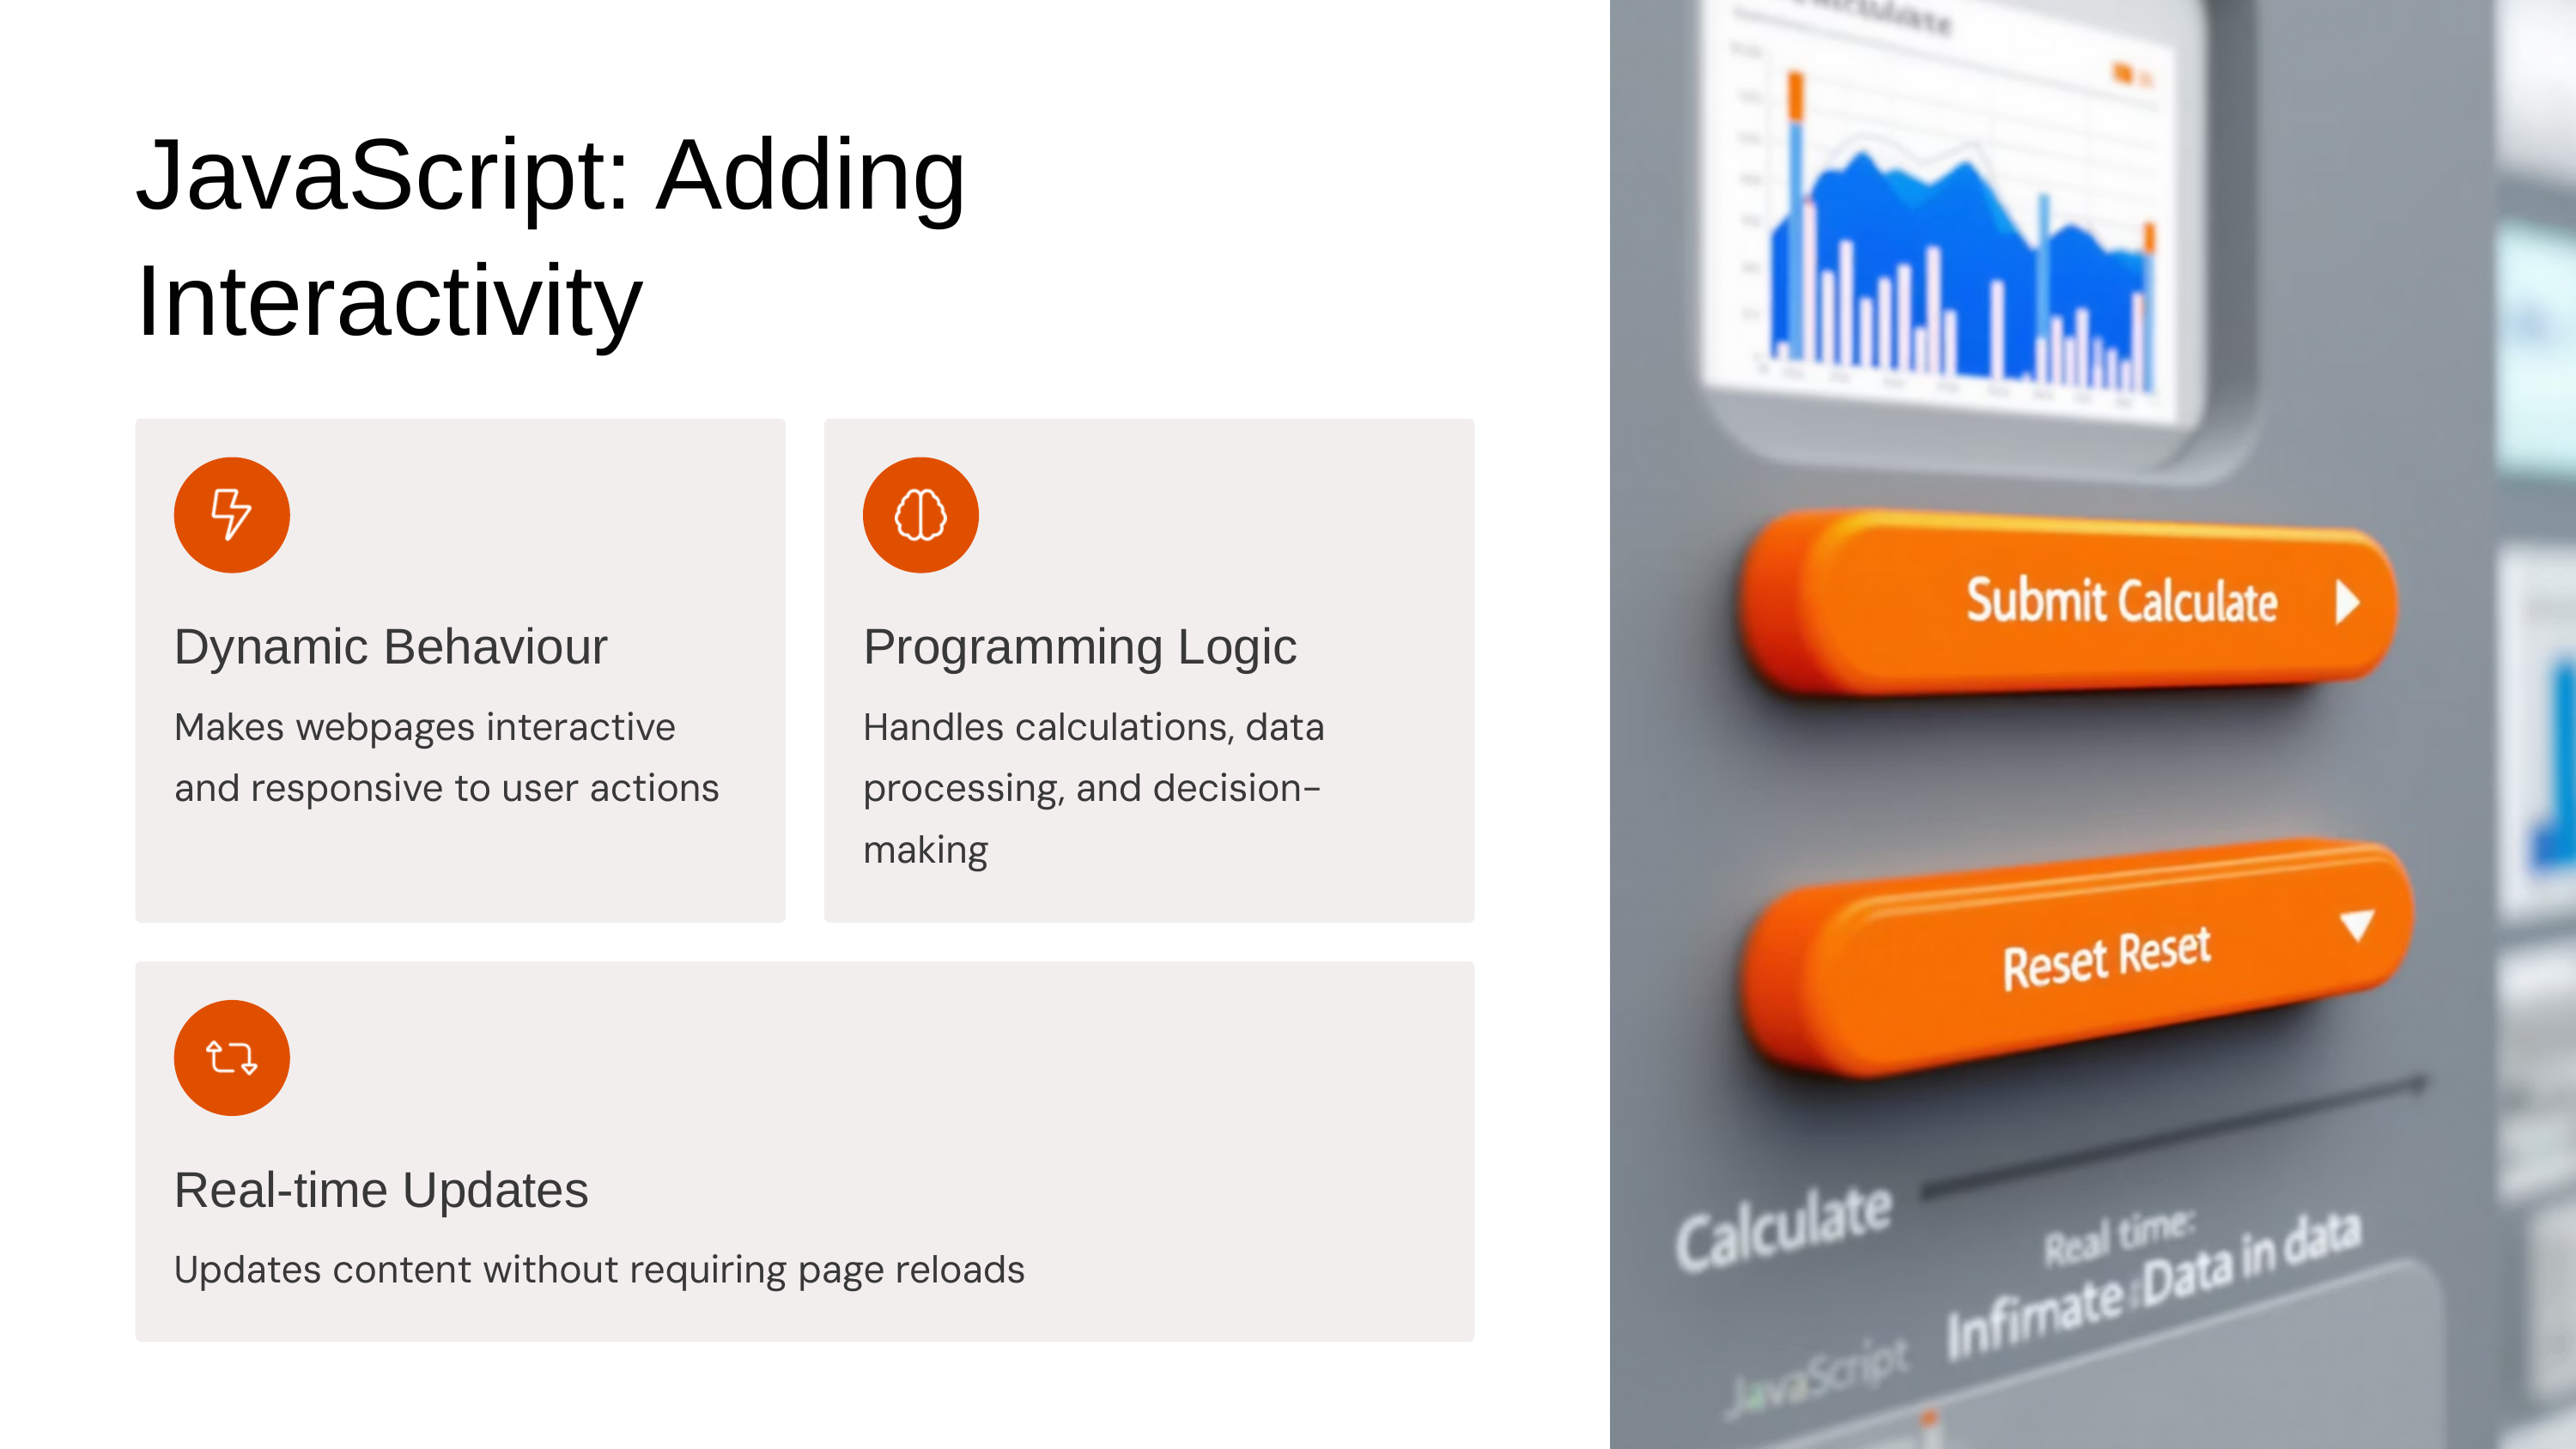

JavaScript: Adding Interactivity

Dynamic Behaviour
Programming Logic
Makes webpages interactive and responsive to user actions
Handles calculations, data processing, and decision-making

Real-time Updates
Updates content without requiring page reloads